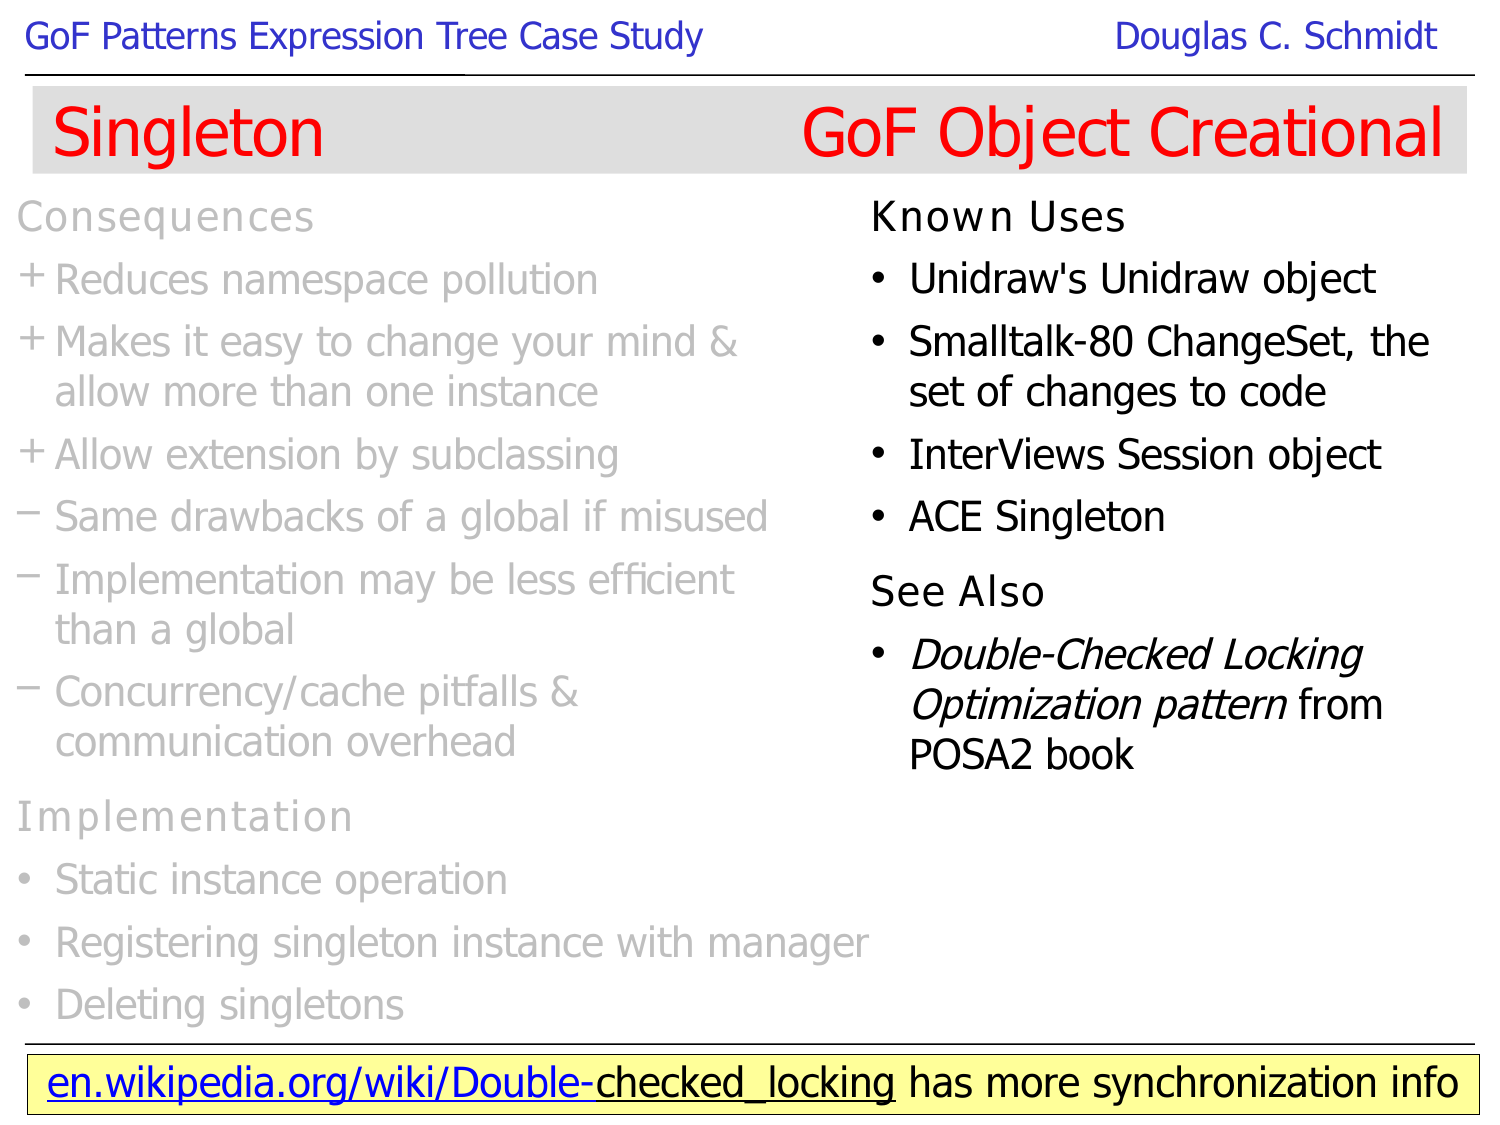

# Singleton                       GoF Object Creational
Consequences
Reduces namespace pollution
Makes it easy to change your mind &
allow more than one instance
Allow extension by subclassing
Same drawbacks of a global if misused
Implementation may be less efficient
than a global
Concurrency/cache pitfalls &
communication overhead
Implementation
Static instance operation
Registering singleton instance with manager
Deleting singletons
Known Uses
Unidraw's Unidraw object
Smalltalk-80 ChangeSet, the set of changes to code
InterViews Session object
ACE Singleton
See Also
Double-Checked Locking Optimization pattern from POSA2 book

en.wikipedia.org/wiki/Double-checked_locking has more synchronization info